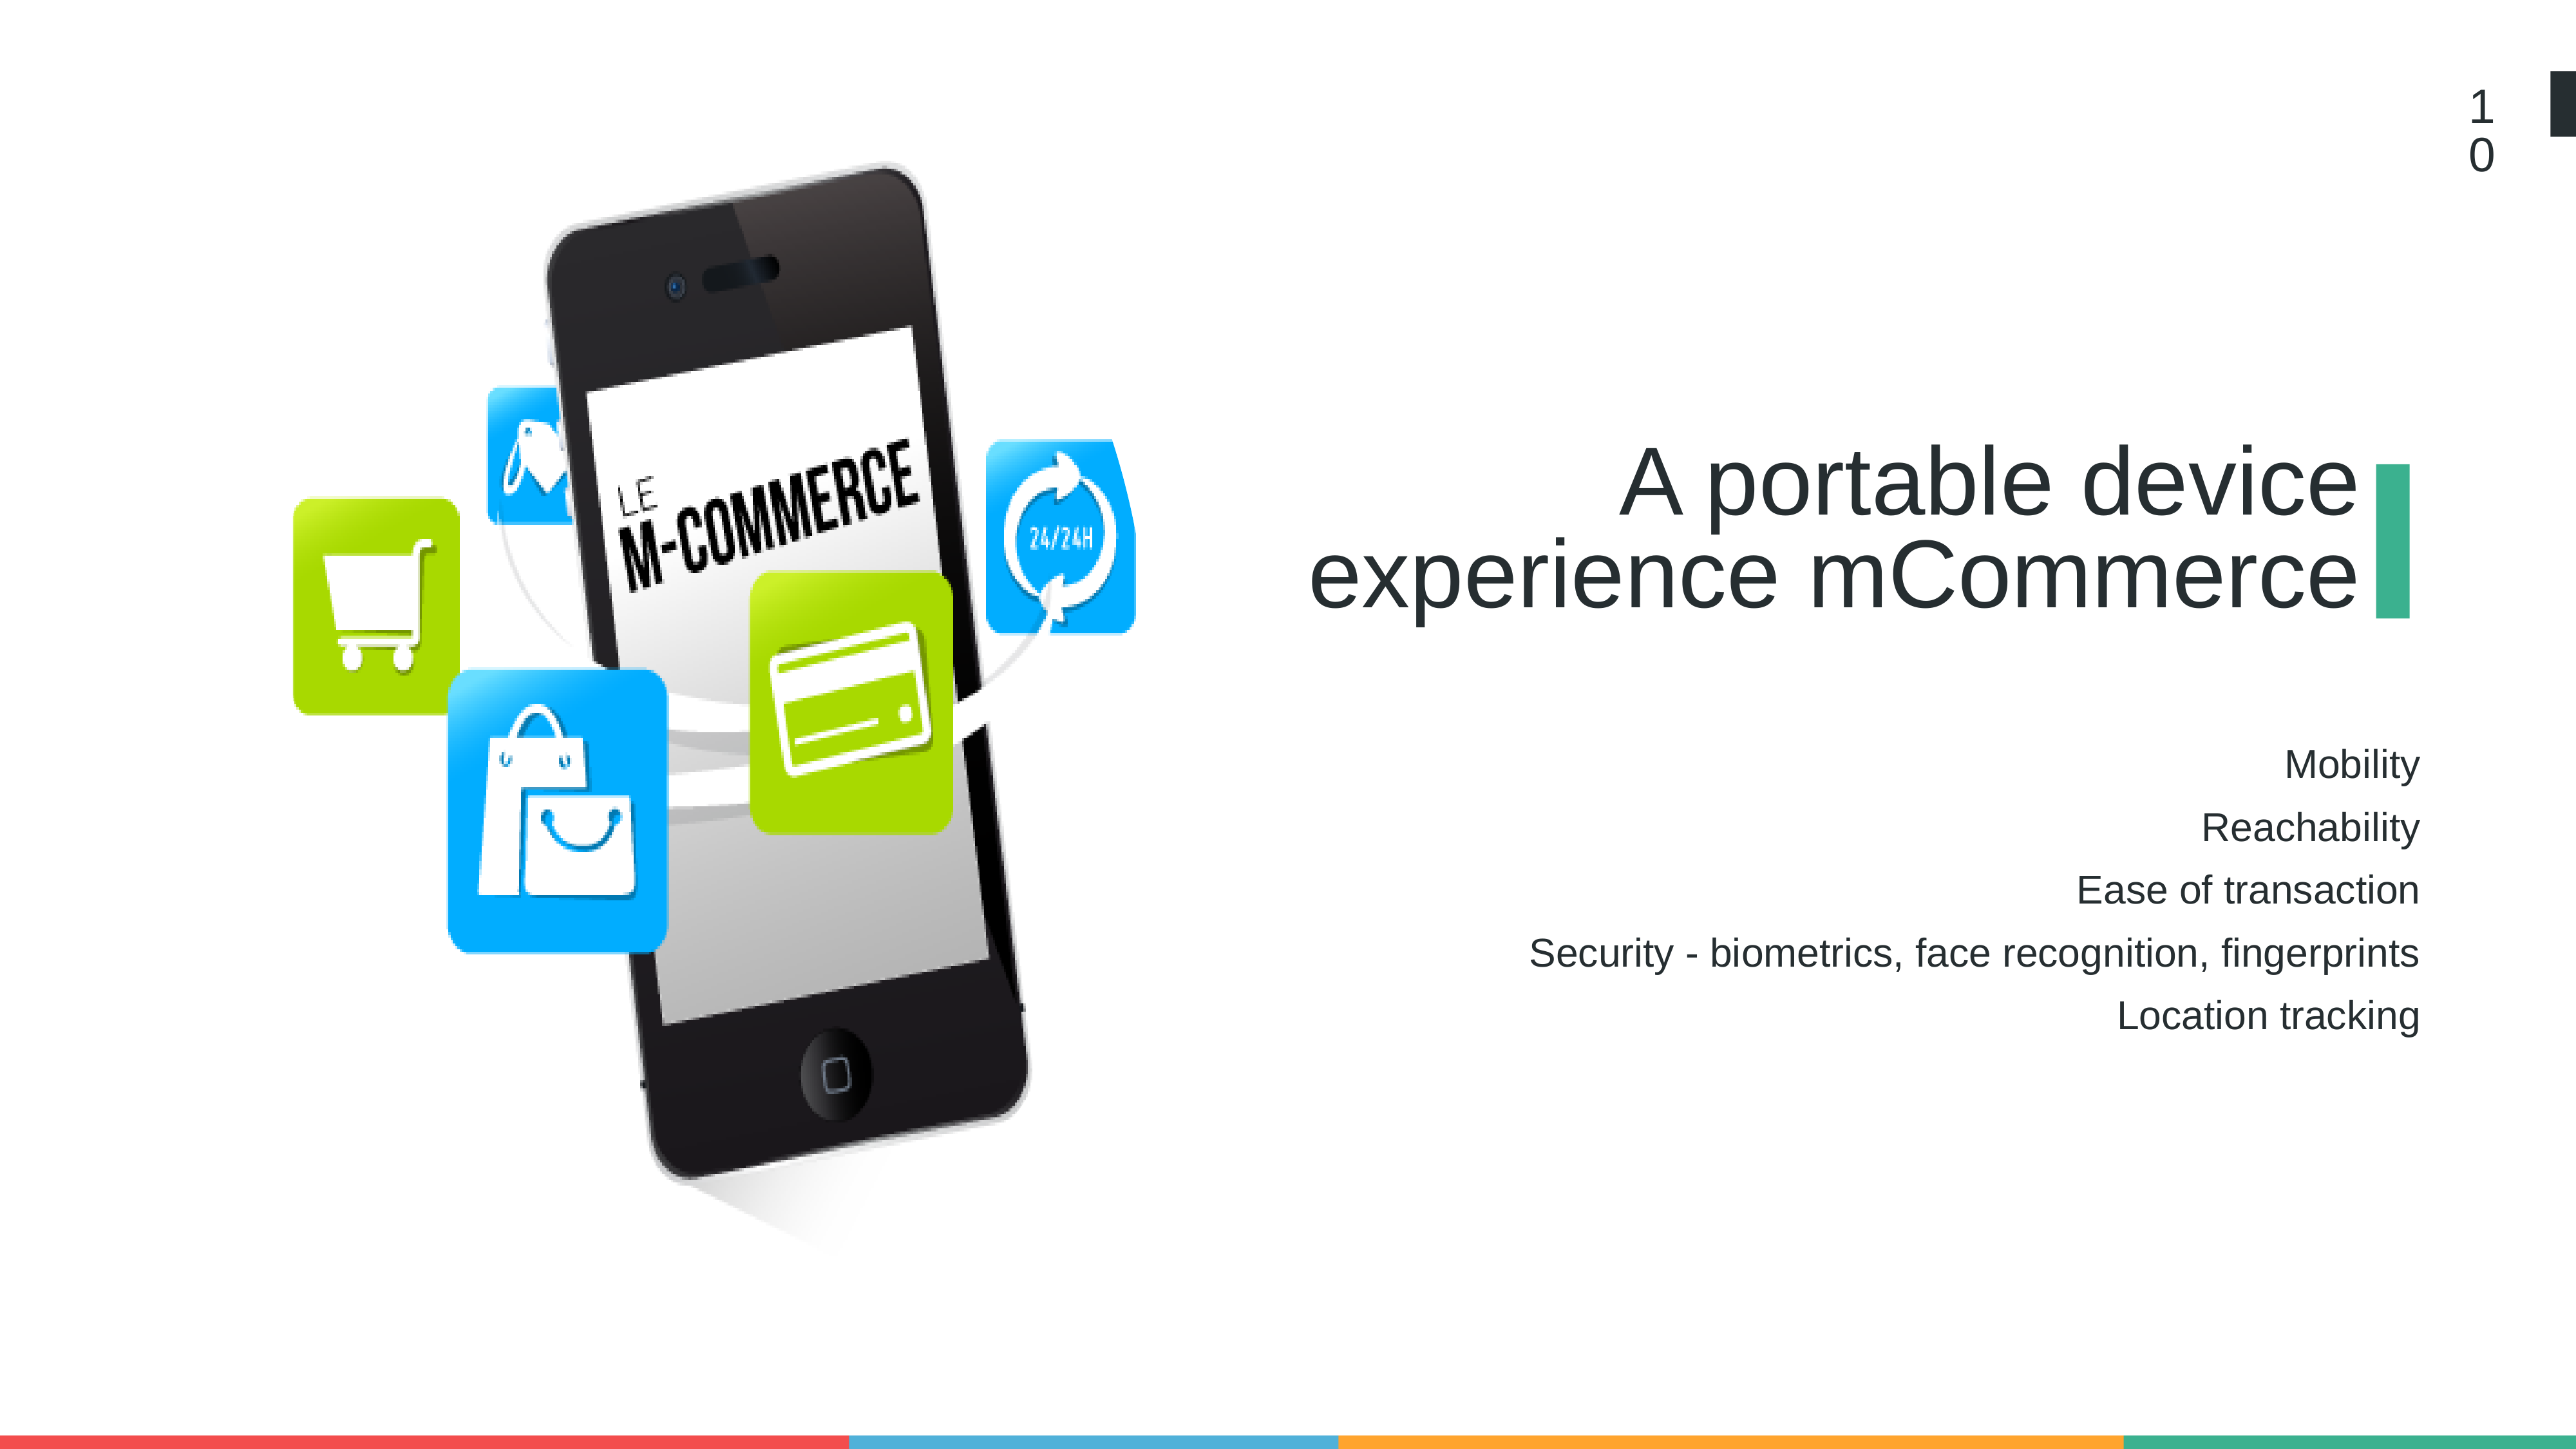

10

A portable device experience mCommerce

Mobility
Reachability
Ease of transaction
Security - biometrics, face recognition, fingerprints
Location tracking